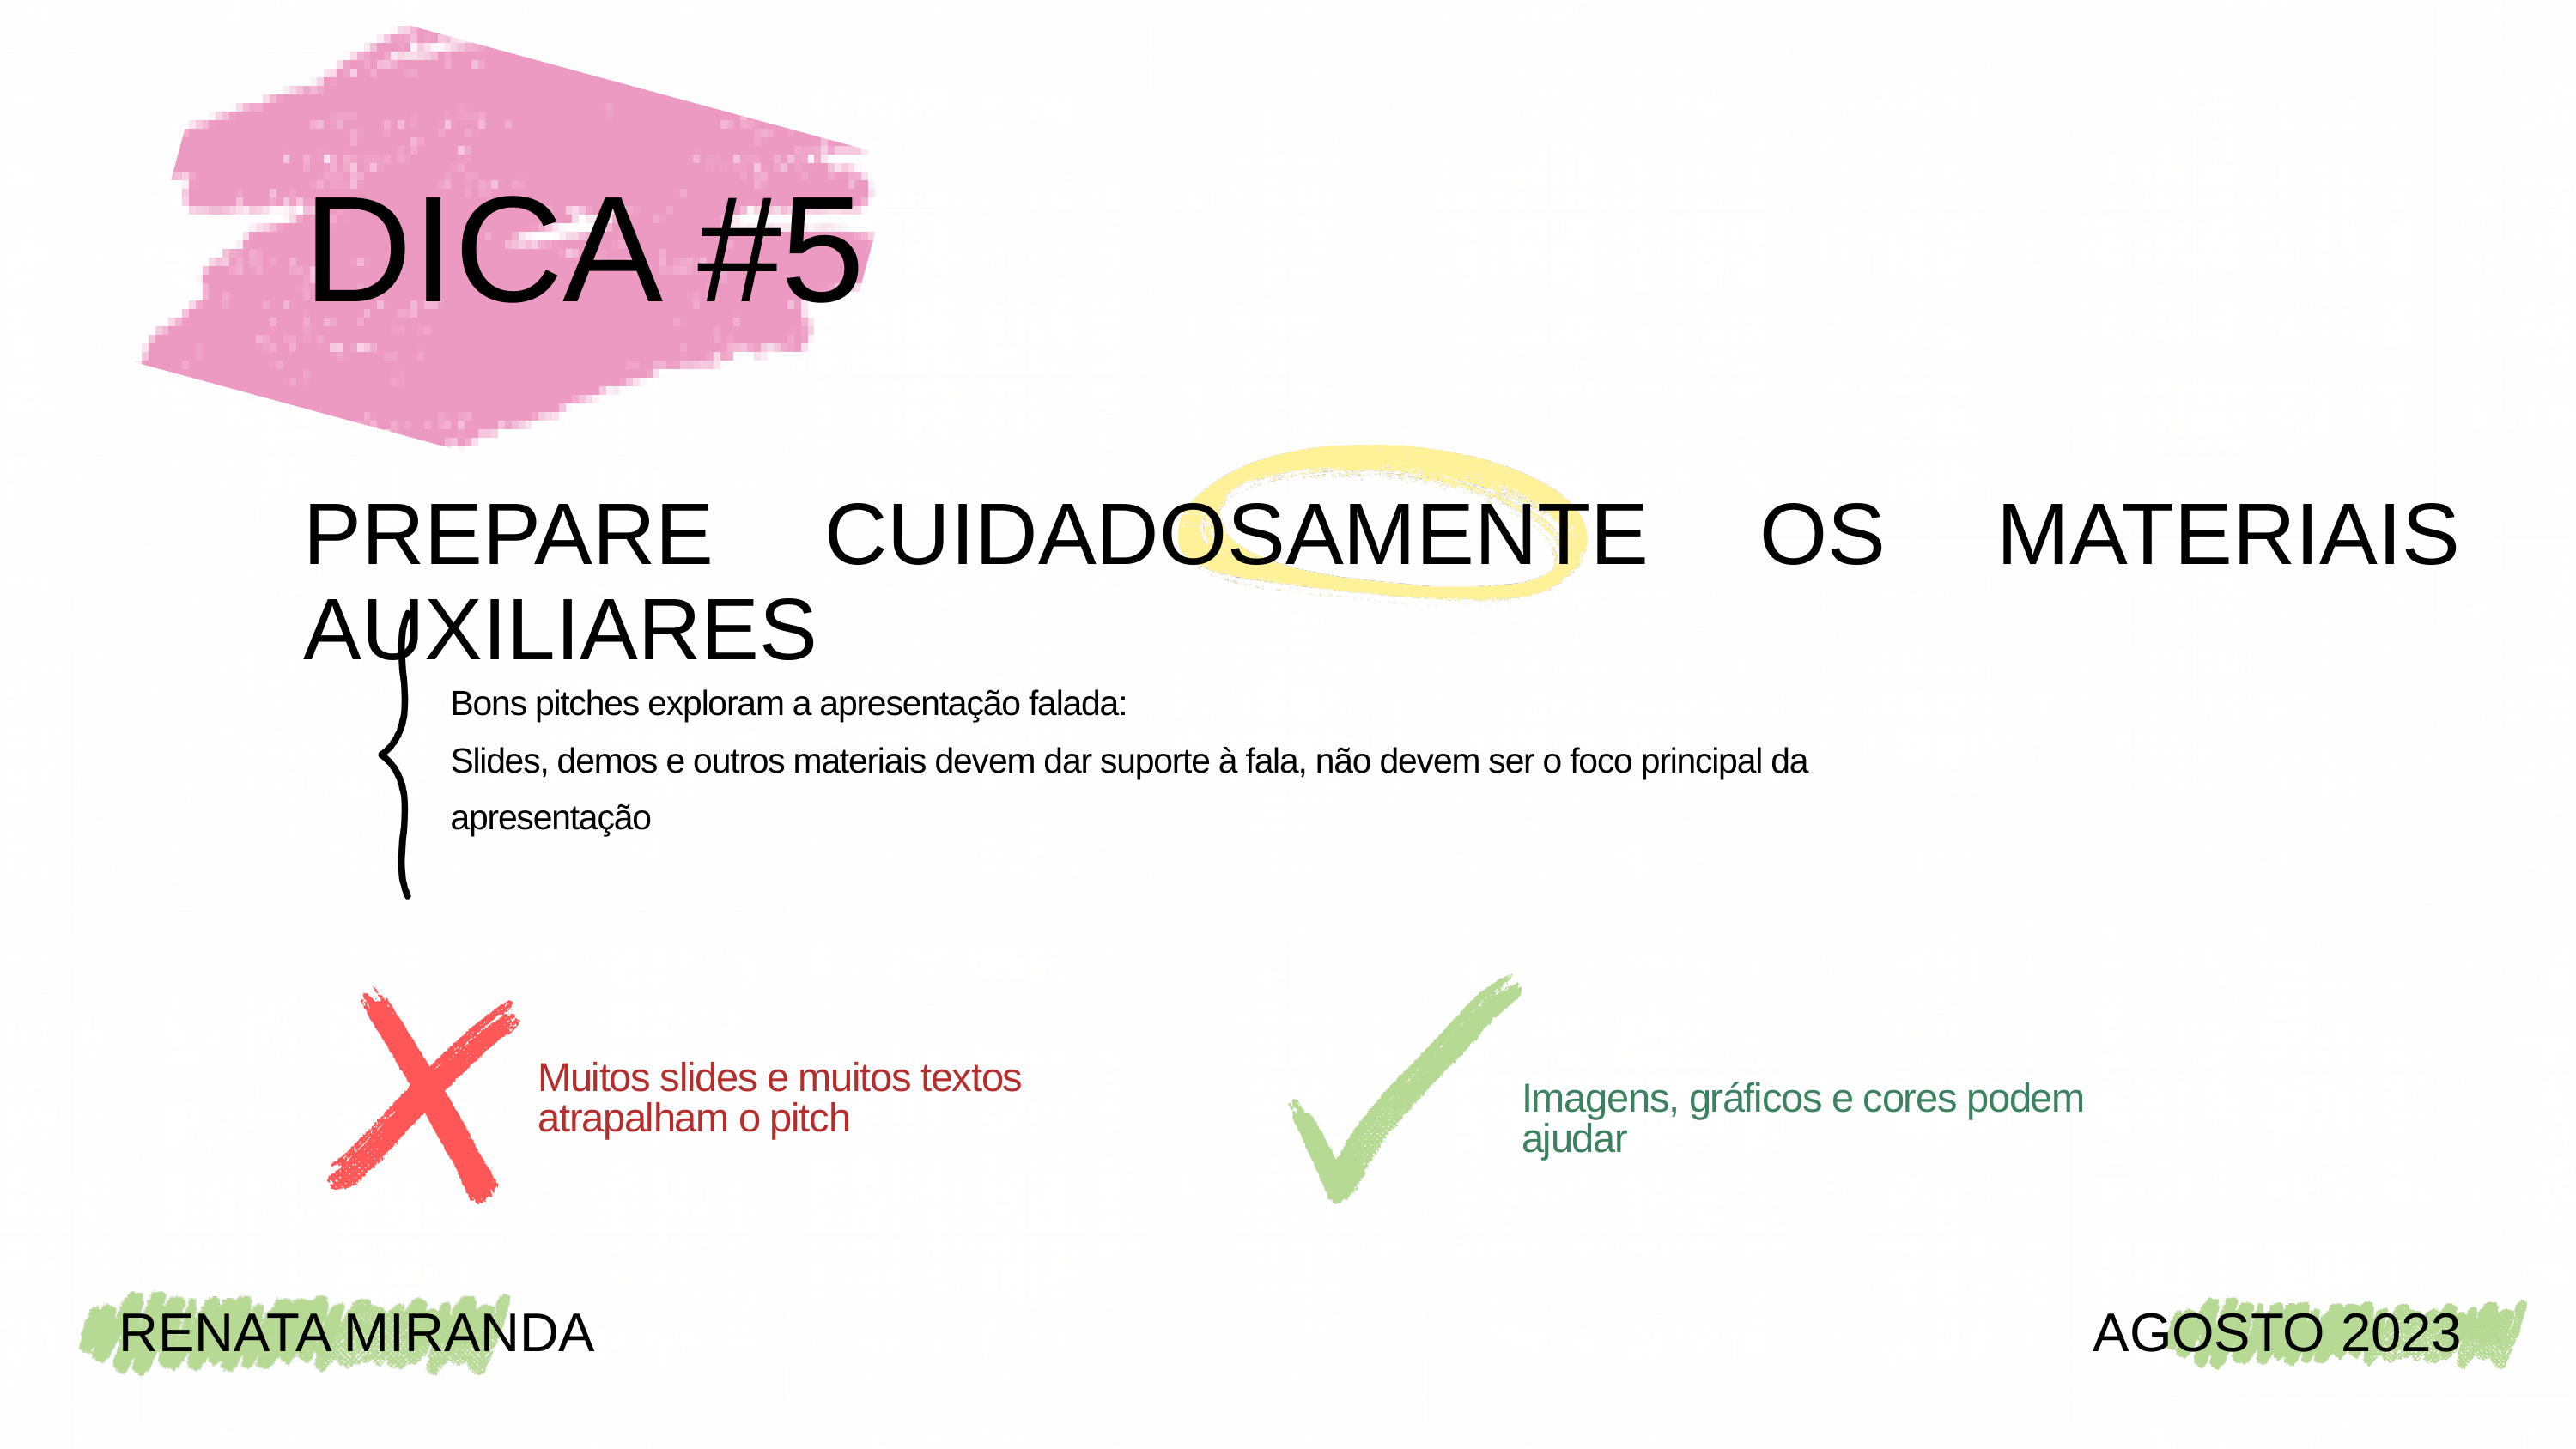

DICA #5

PREPARE CUIDADOSAMENTE OS MATERIAIS AUXILIARES

Bons pitches exploram a apresentação falada:
Slides, demos e outros materiais devem dar suporte à fala, não devem ser o foco principal da apresentação

Muitos slides e muitos textos atrapalham o pitch

Imagens, gráficos e cores podem ajudar

RENATA MIRANDA
AGOSTO 2023